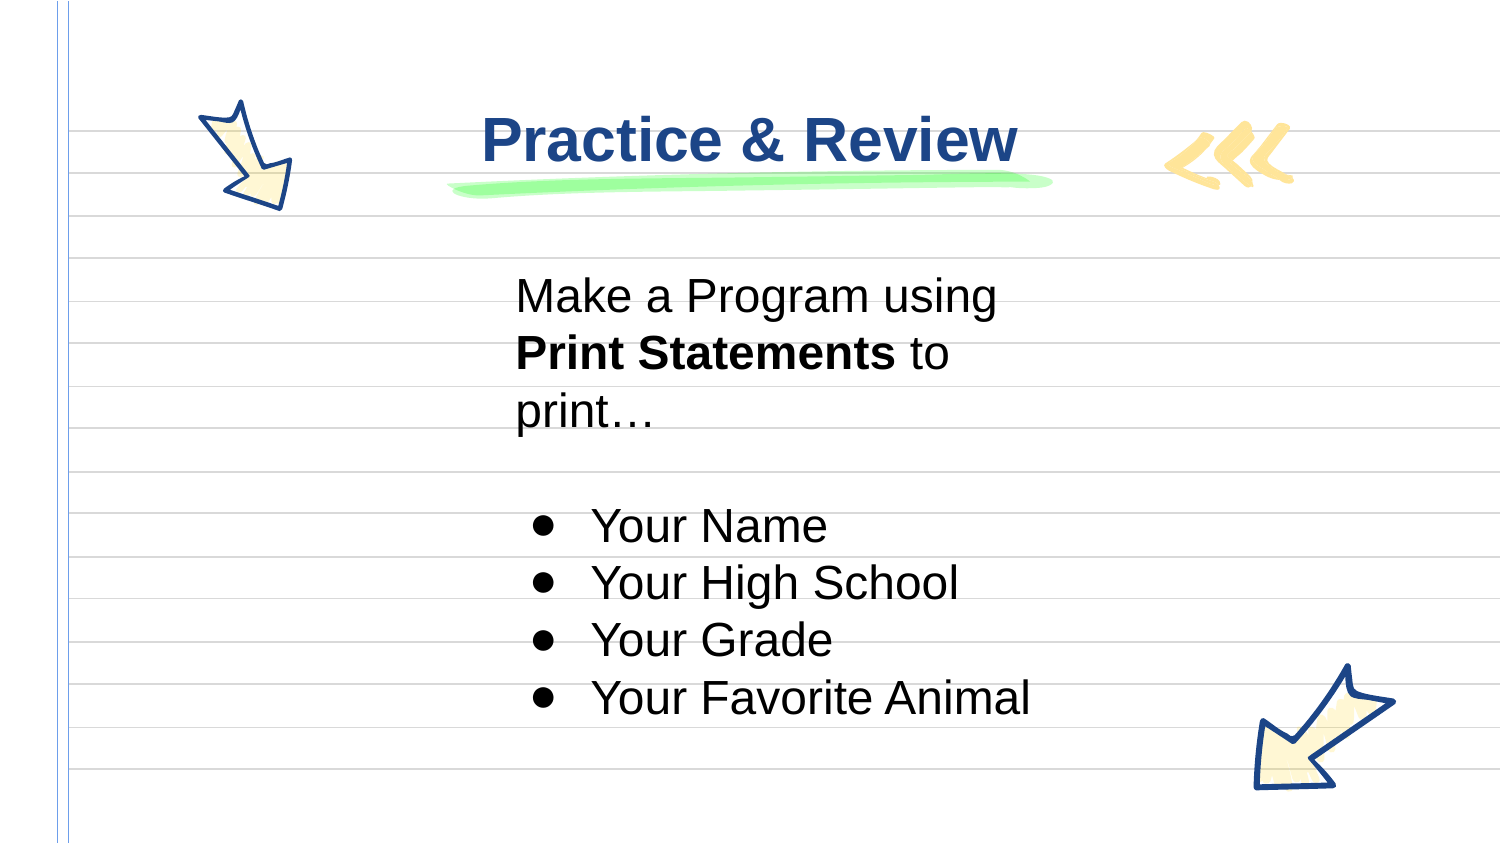

# Practice & Review

Make a Program using Print Statements to print…

Your Name
Your High School
Your Grade
Your Favorite Animal